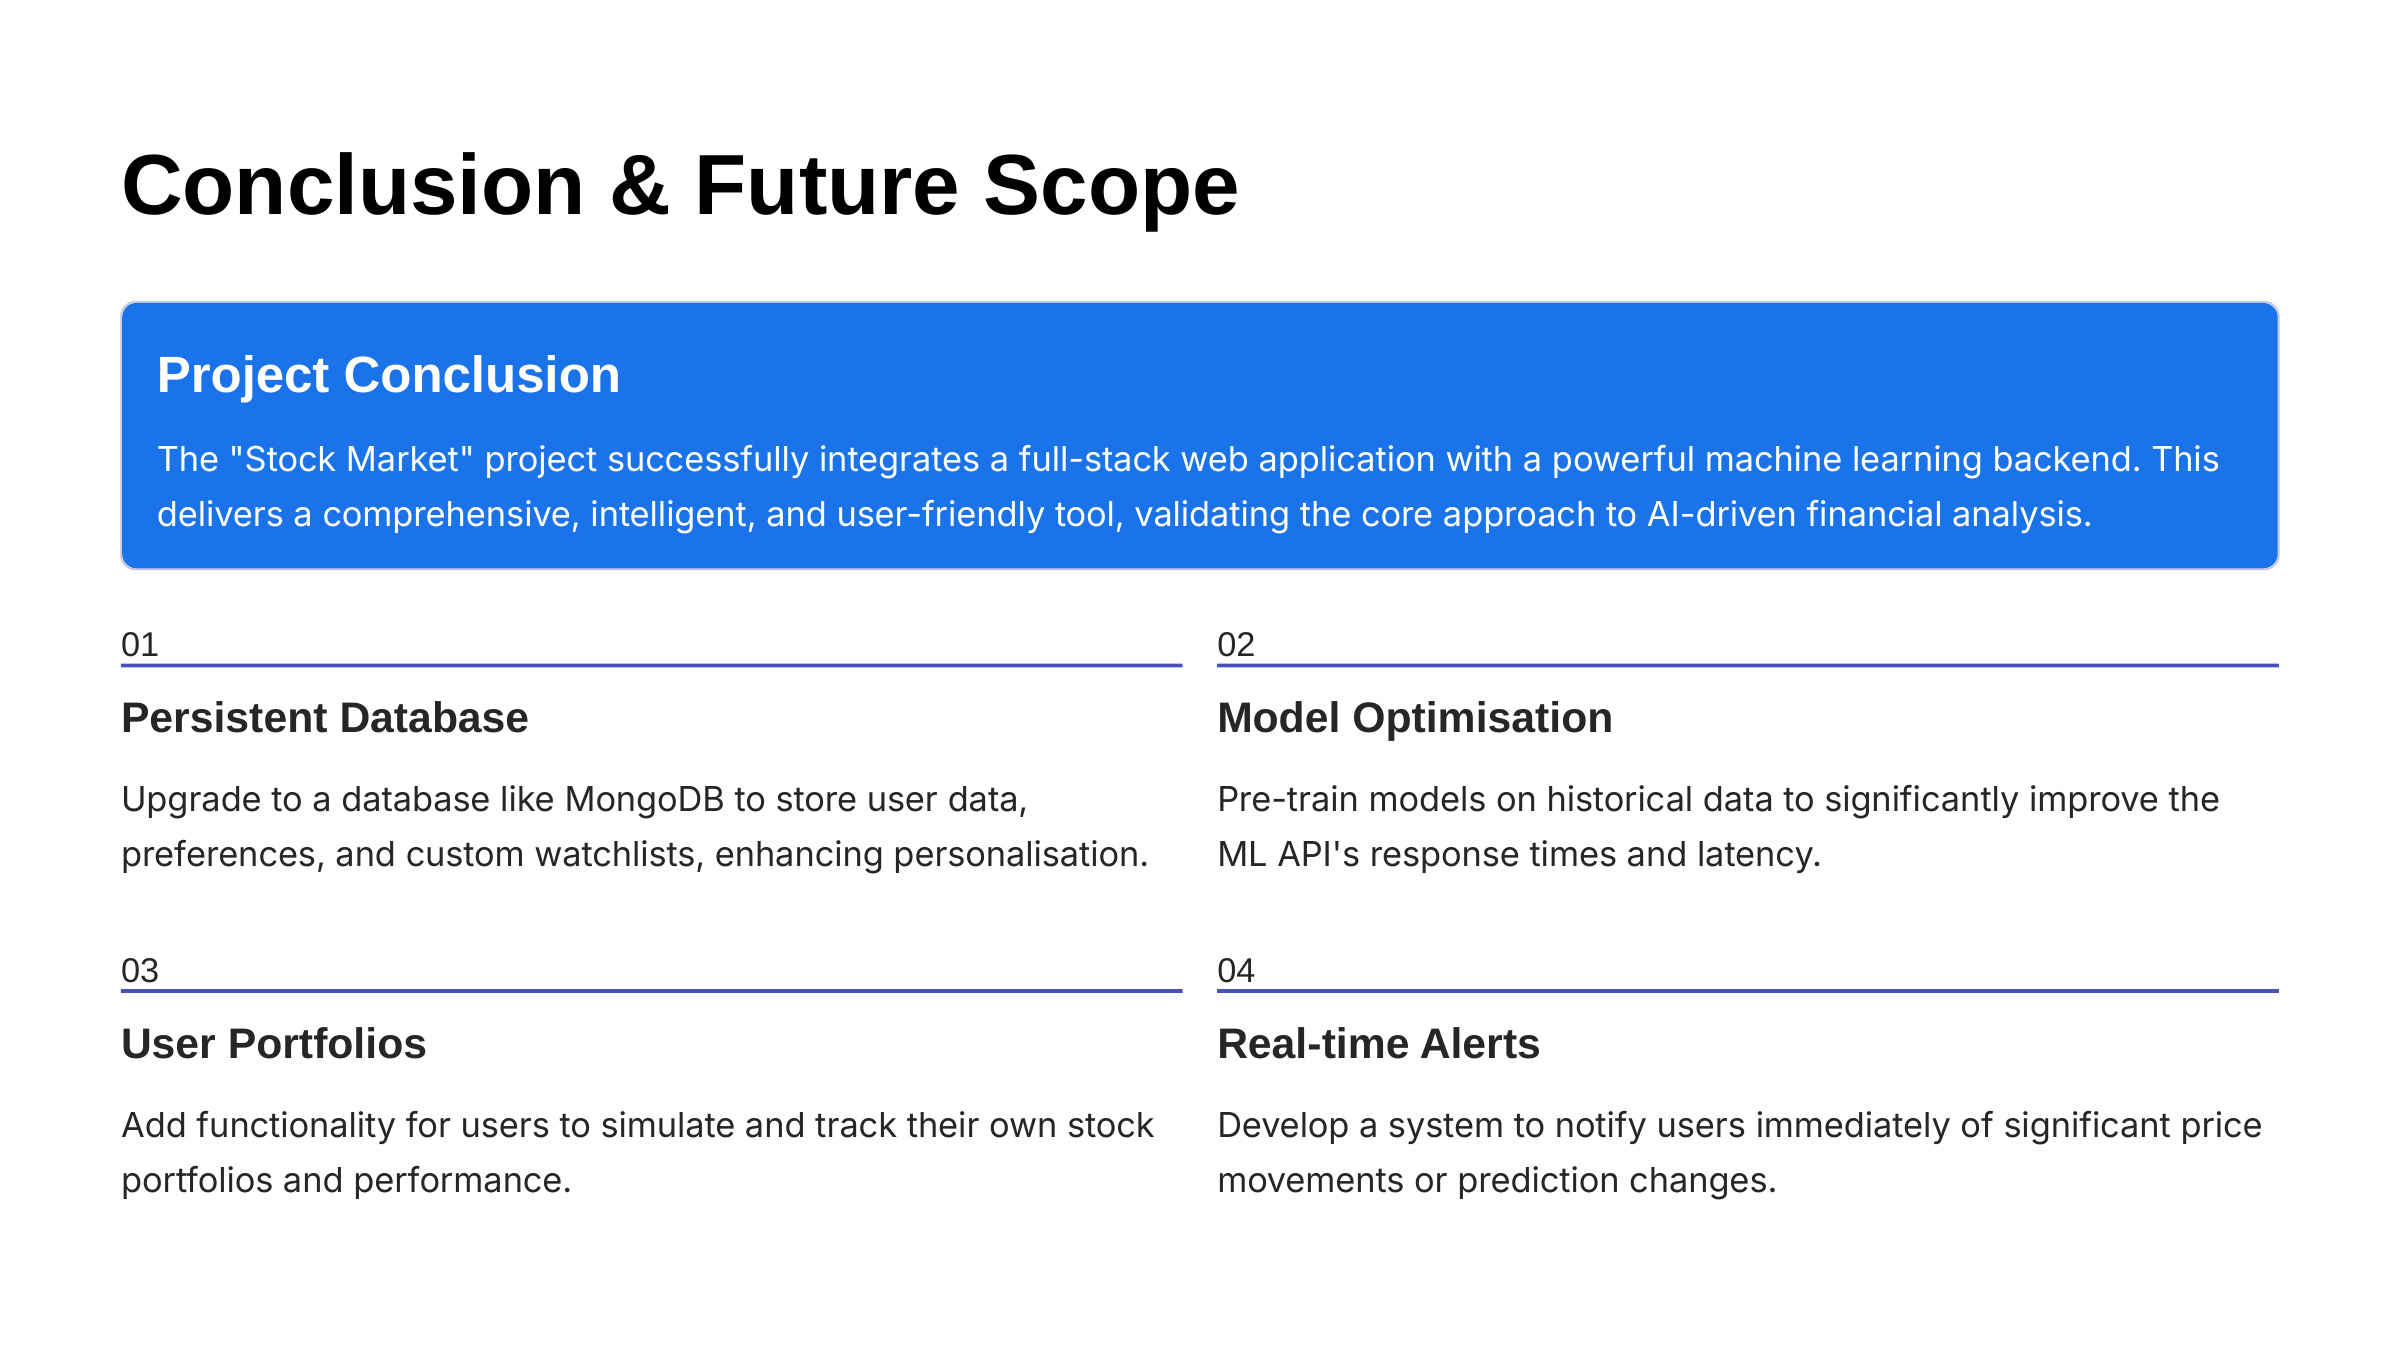

Conclusion & Future Scope

Project Conclusion
The "Stock Market" project successfully integrates a full-stack web application with a powerful machine learning backend. This delivers a comprehensive, intelligent, and user-friendly tool, validating the core approach to AI-driven financial analysis.
01
02

Persistent Database
Model Optimisation
Upgrade to a database like MongoDB to store user data, preferences, and custom watchlists, enhancing personalisation.
Pre-train models on historical data to significantly improve the ML API's response times and latency.
03
04

User Portfolios
Real-time Alerts
Add functionality for users to simulate and track their own stock portfolios and performance.
Develop a system to notify users immediately of significant price movements or prediction changes.